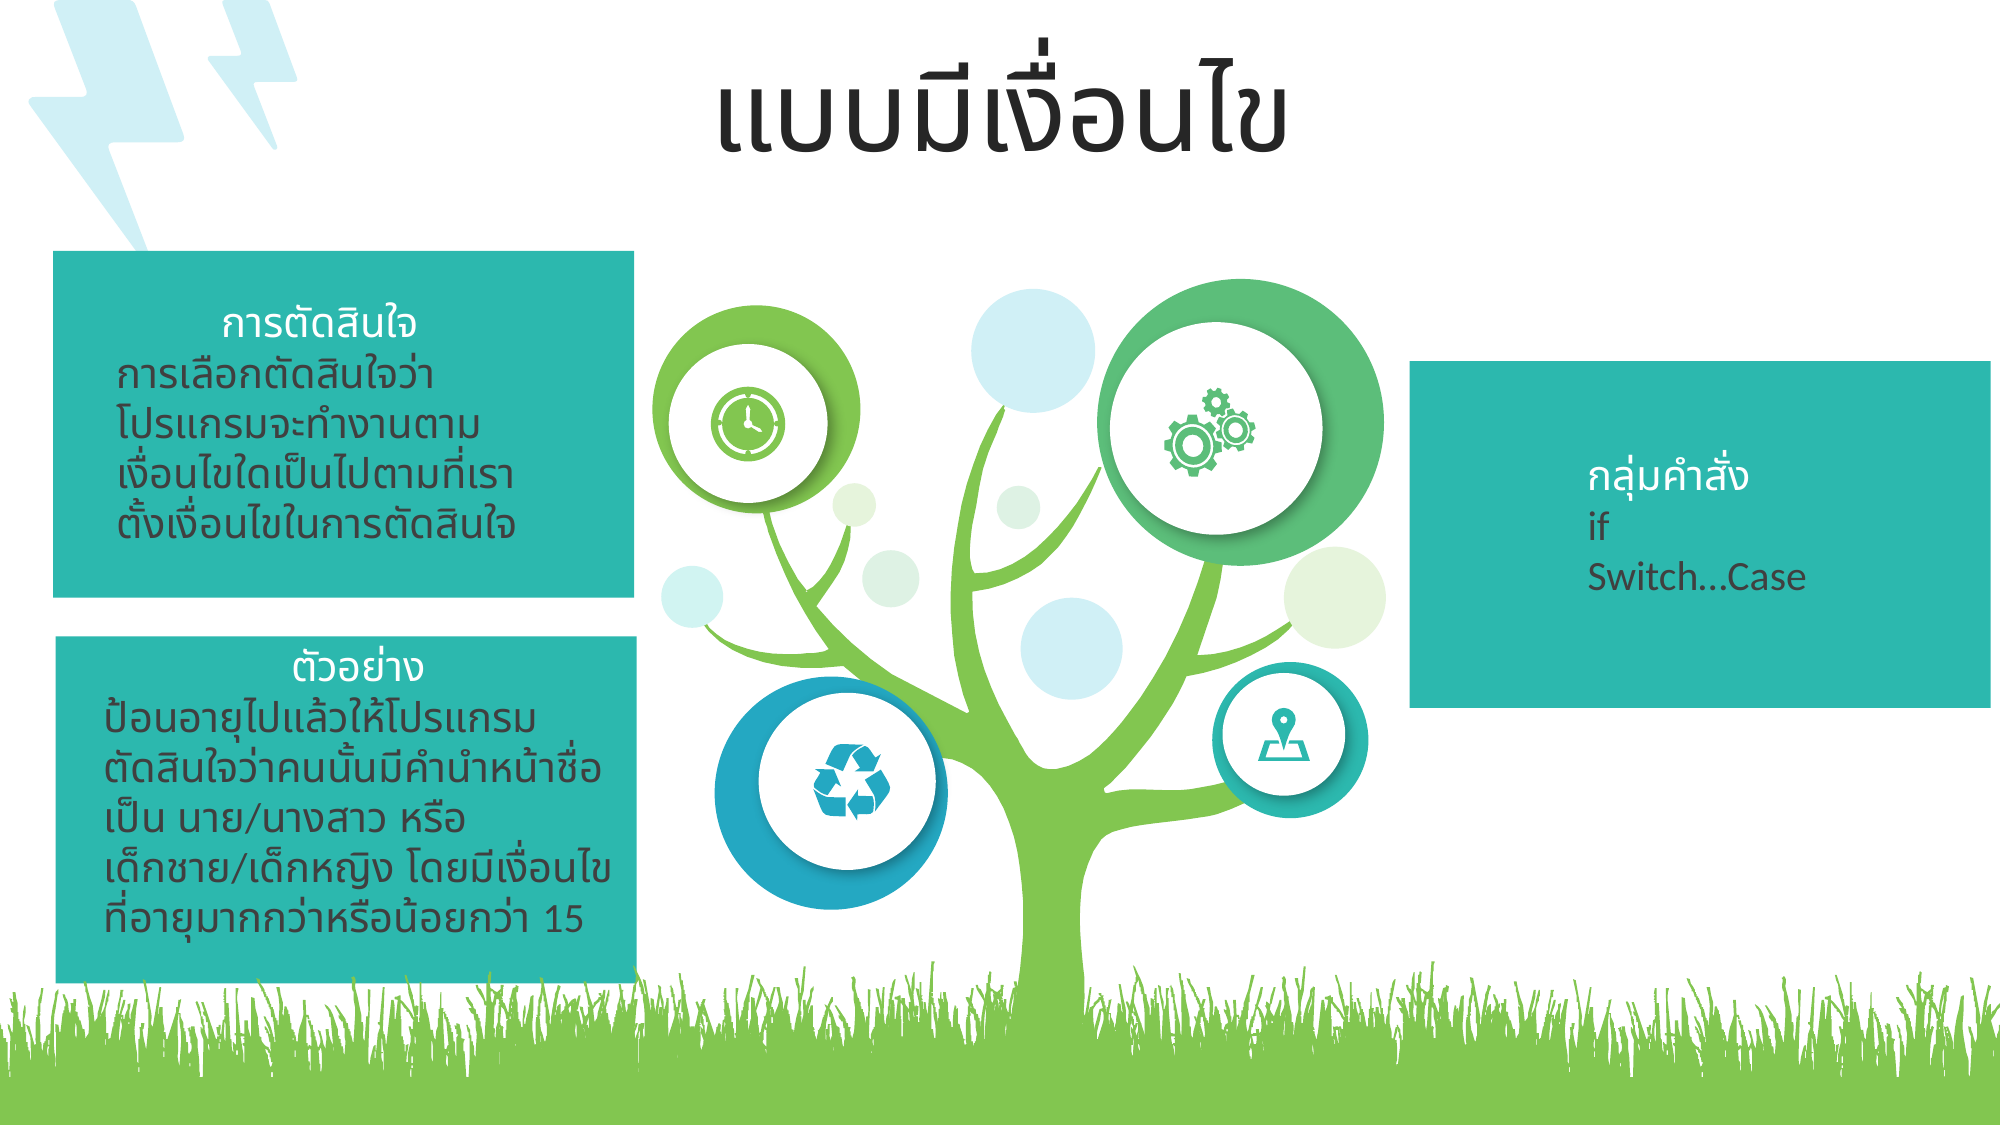

แบบมีเงื่อนไข

การตัดสินใจ
การเลือกตัดสินใจว่าโปรแกรมจะทำงานตามเงื่อนไขใดเป็นไปตามที่เราตั้งเงื่อนไขในการตัดสินใจ

กลุ่มคำสั่ง
if
Switch…Case

ตัวอย่าง
ป้อนอายุไปแล้วให้โปรแกรมตัดสินใจว่าคนนั้นมีคำนำหน้าชื่อเป็น นาย/นางสาว หรือ
เด็กชาย/เด็กหญิง โดยมีเงื่อนไขที่อายุมากกว่าหรือน้อยกว่า 15